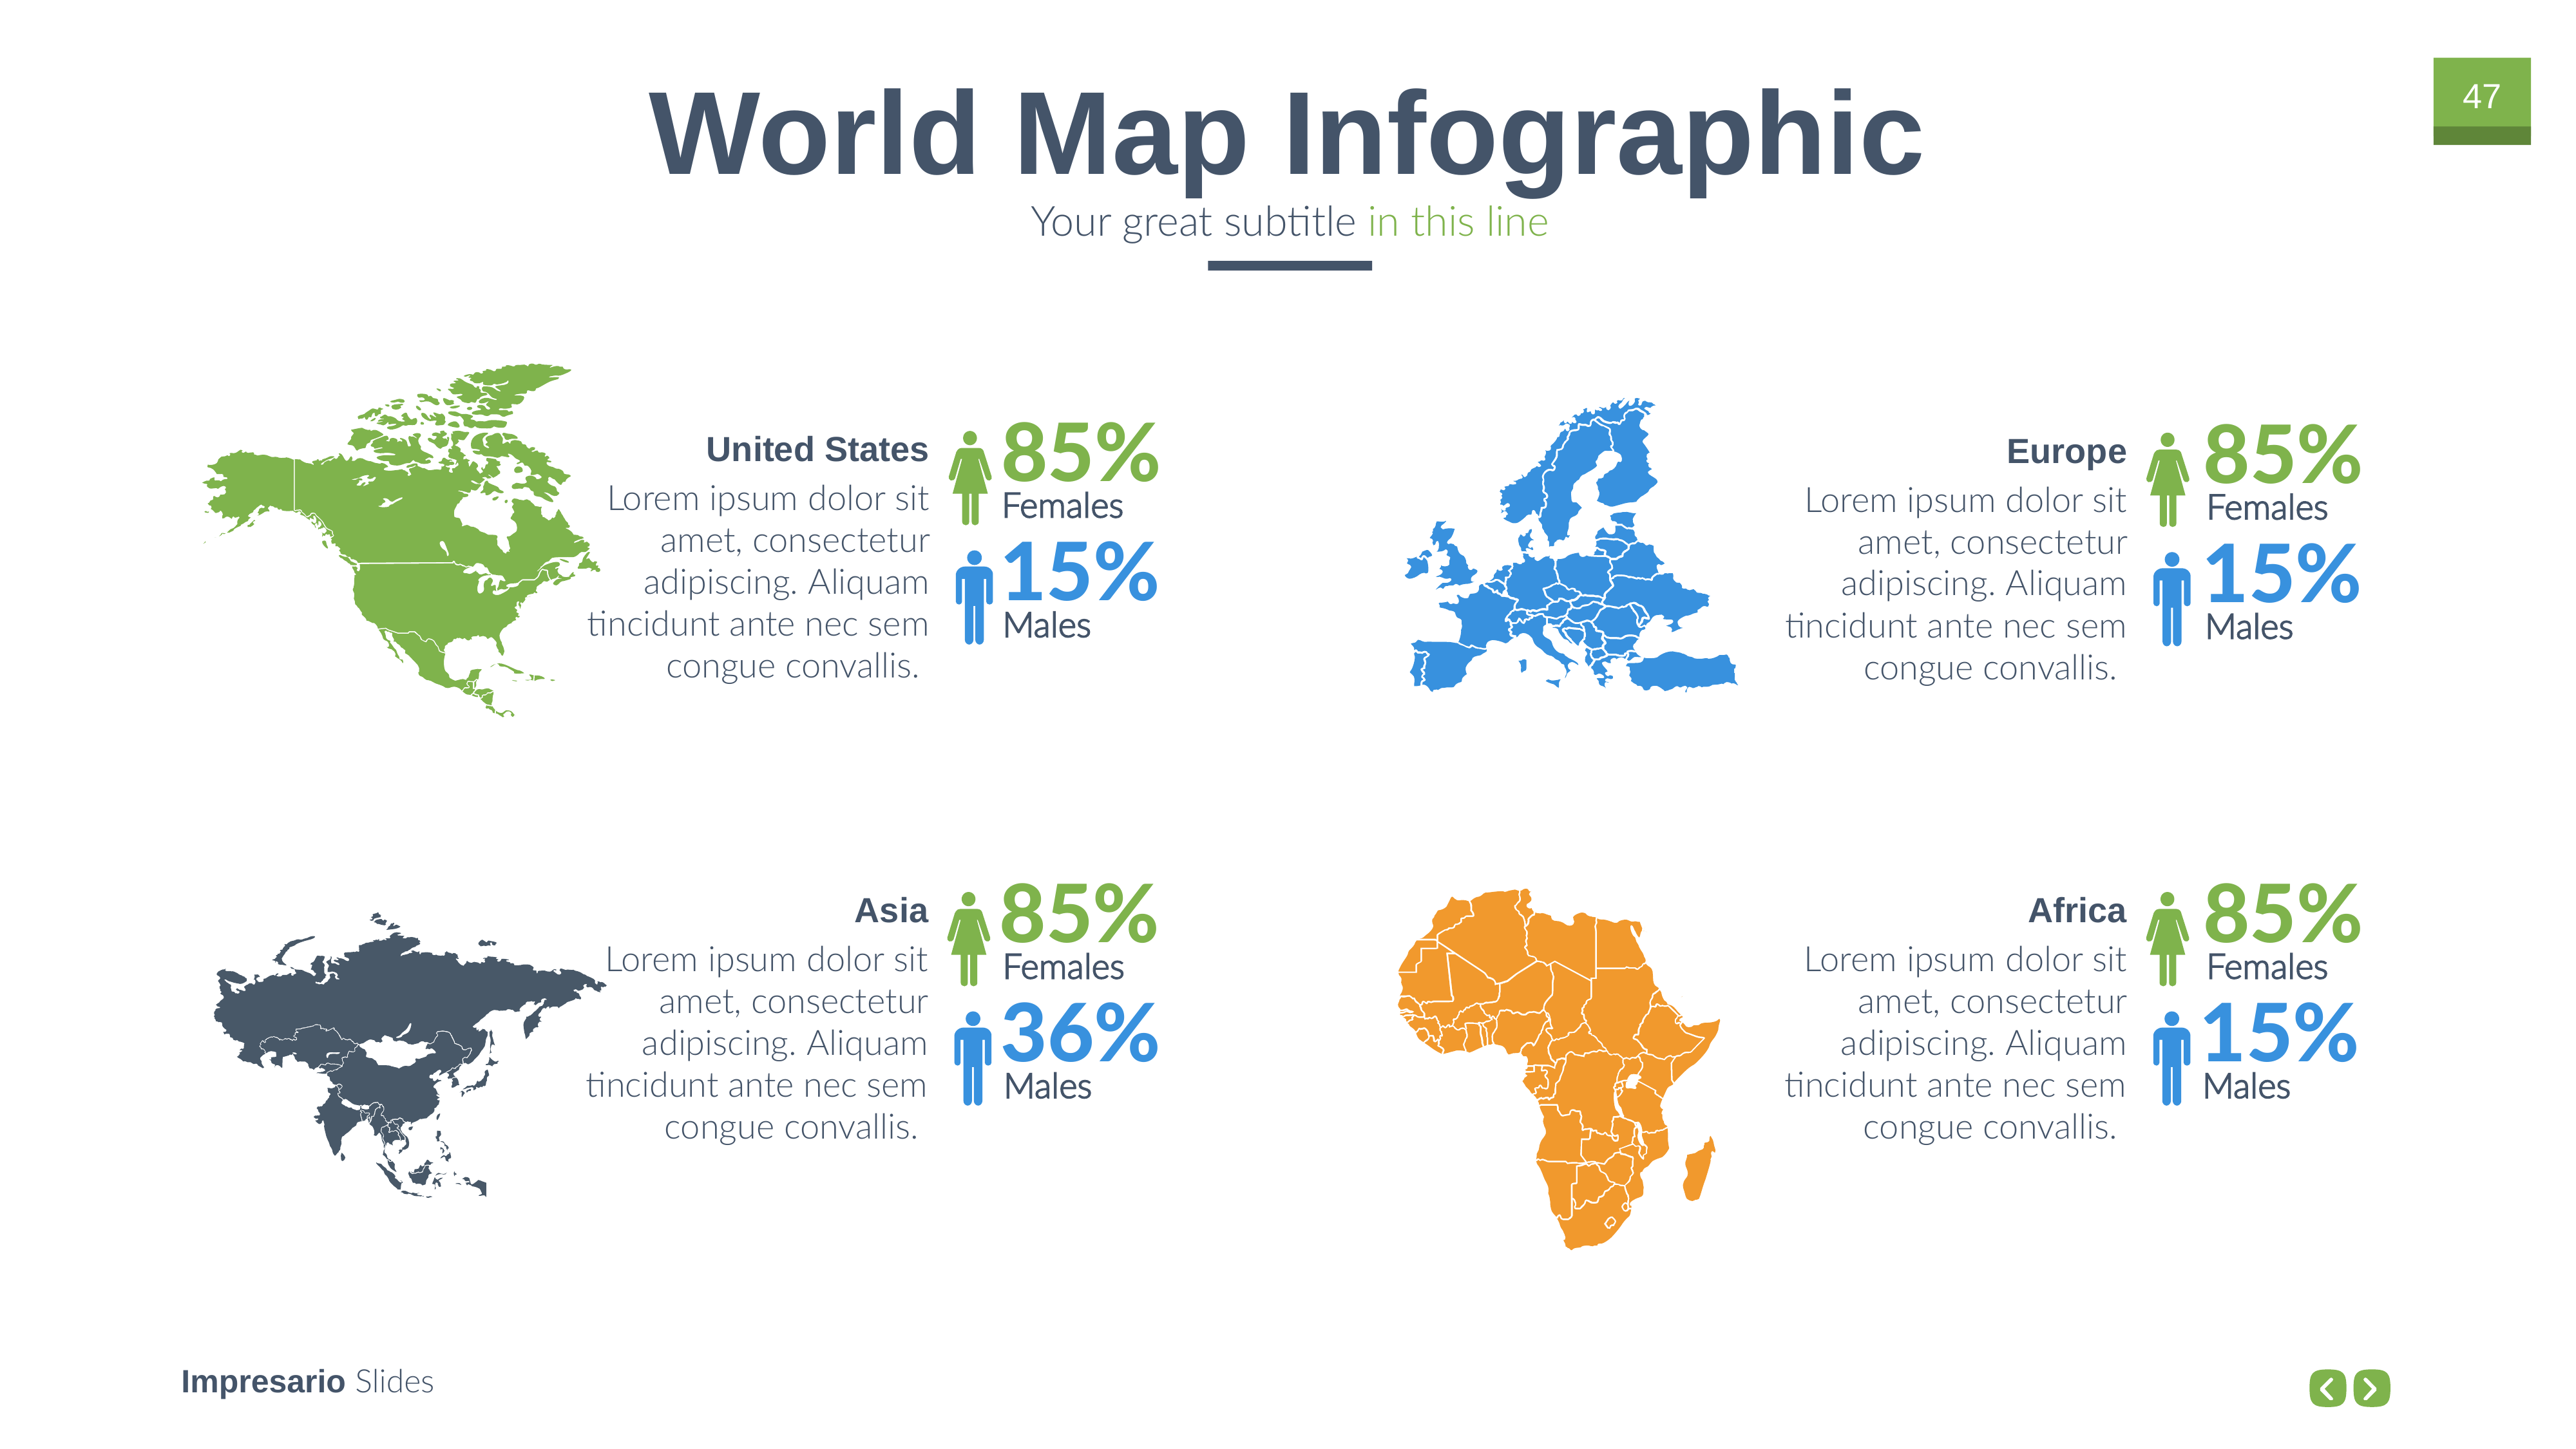

World Map Infographic
Your great subtitle in this line

85%

Females

85%

Females
United States
Lorem ipsum dolor sit amet, consectetur adipiscing. Aliquam tincidunt ante nec sem congue convallis.
Europe
Lorem ipsum dolor sit amet, consectetur adipiscing. Aliquam tincidunt ante nec sem congue convallis.
15%

Males
15%

Males
85%

Females
85%

Females
Asia
Lorem ipsum dolor sit amet, consectetur adipiscing. Aliquam tincidunt ante nec sem congue convallis.
Africa
Lorem ipsum dolor sit amet, consectetur adipiscing. Aliquam tincidunt ante nec sem congue convallis.

36%

Males
15%

Males